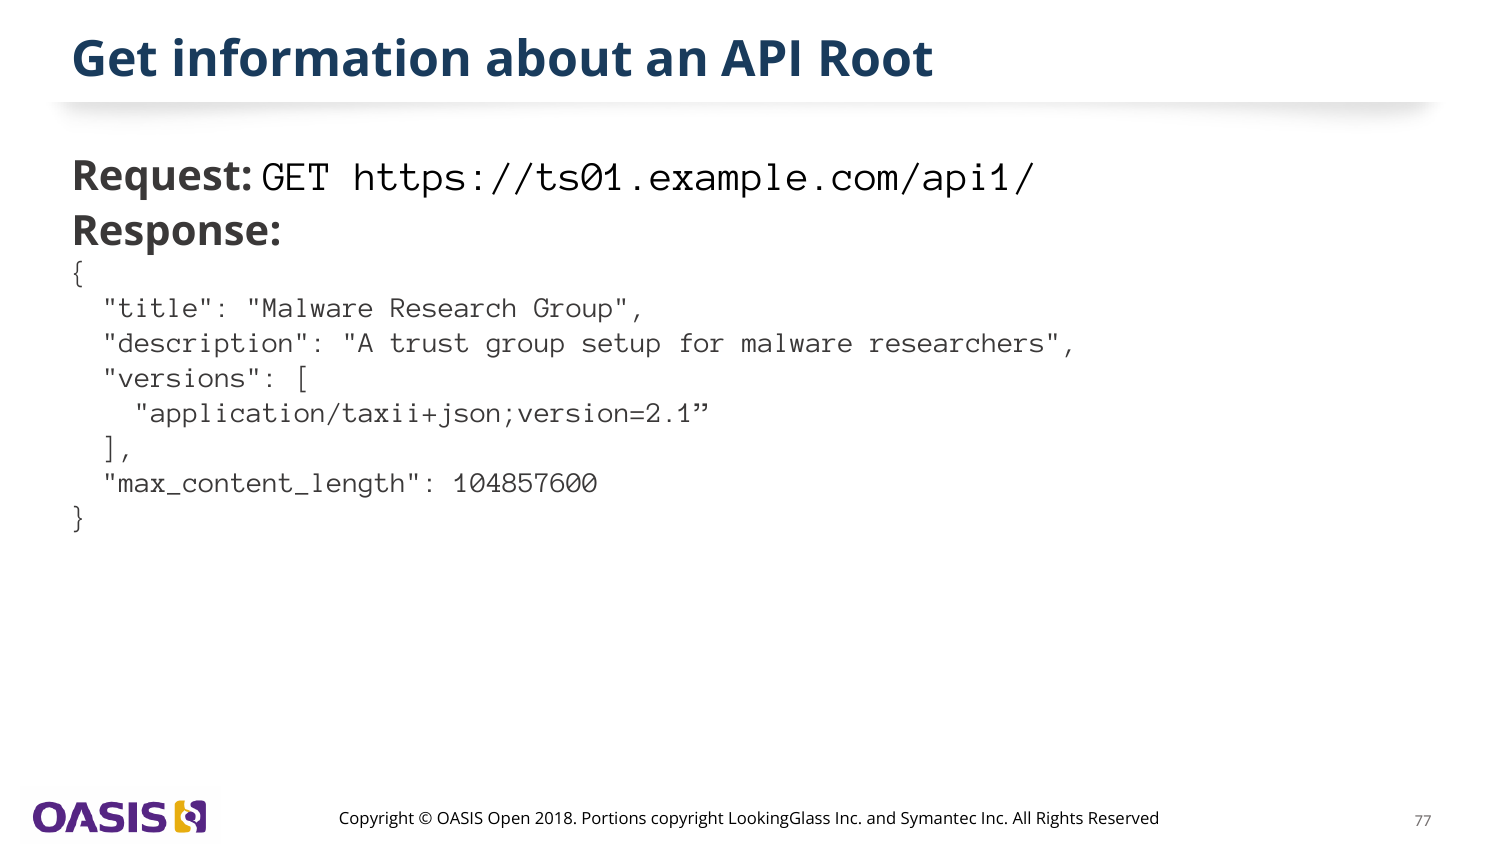

# Get information about an API Root
Request: GET https://ts01.example.com/api1/
Response:
{
  "title": "Malware Research Group",
  "description": "A trust group setup for malware researchers",
  "versions": [
    "application/taxii+json;version=2.1”
  ],
  "max_content_length": 104857600
}